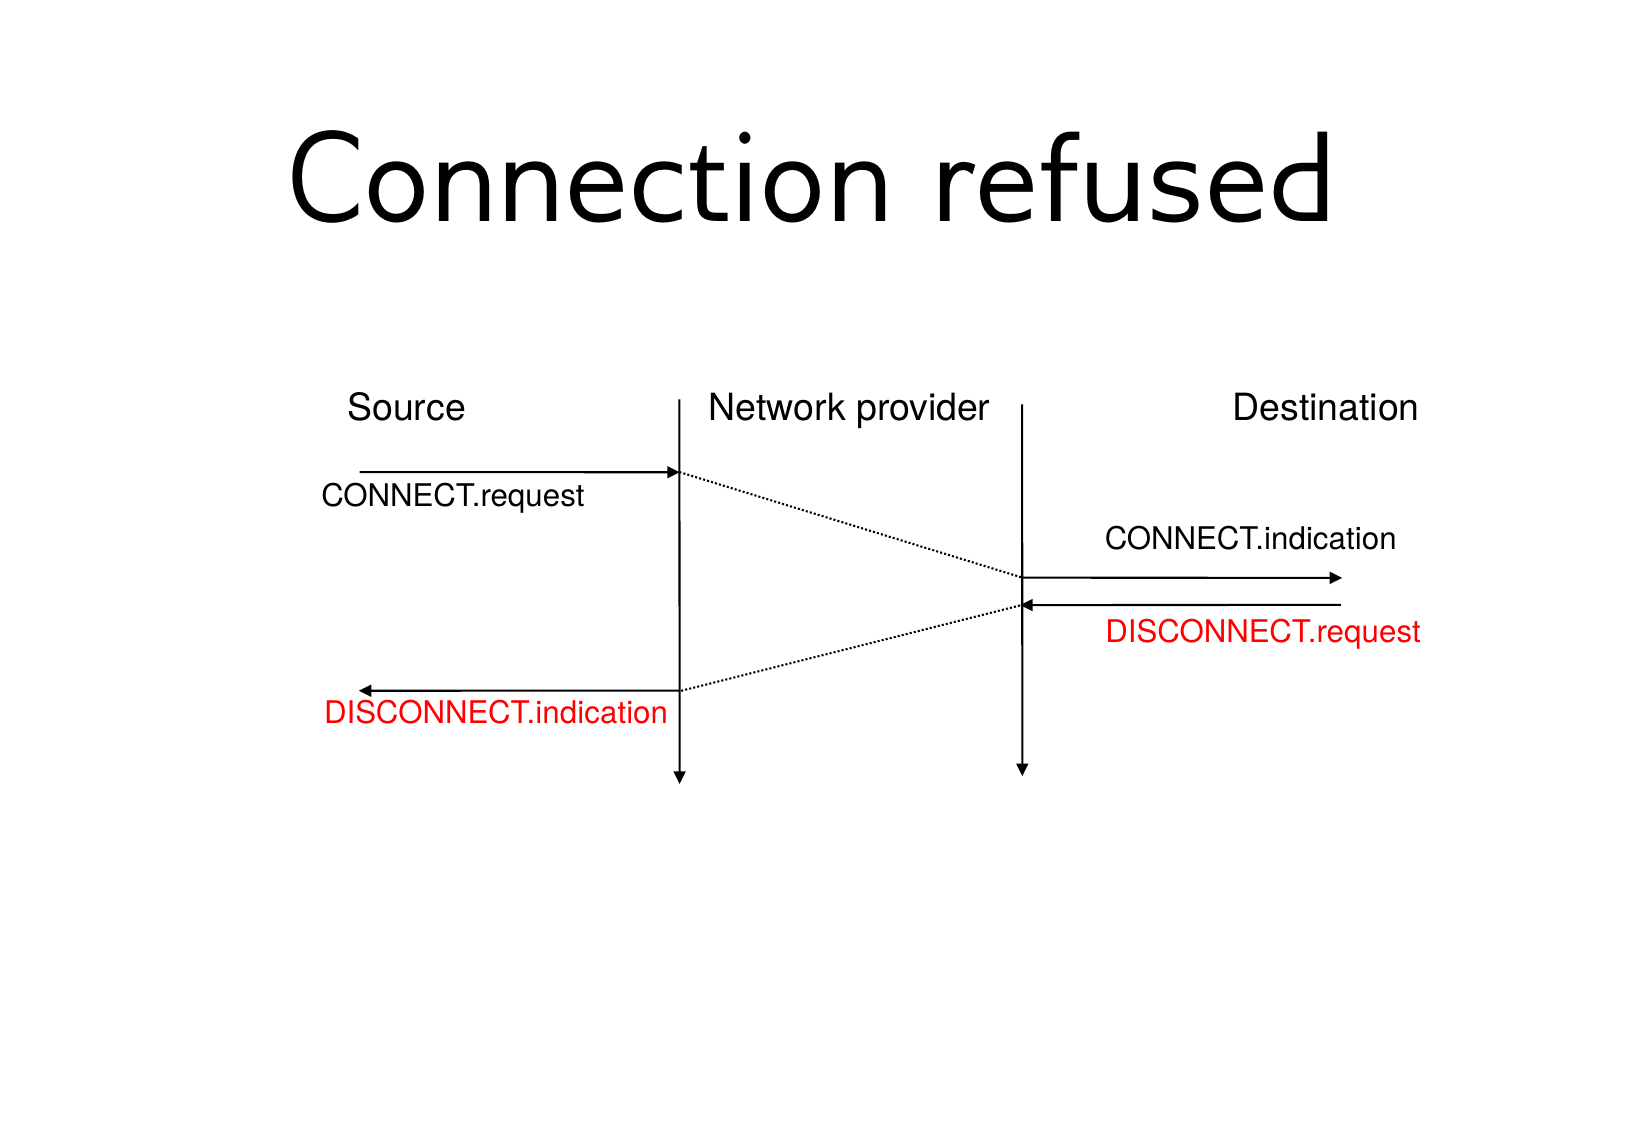

# Connection refused
Source
Network provider
Destination

CONNECT.request

CONNECT.indication

DISCONNECT.request

DISCONNECT.indication